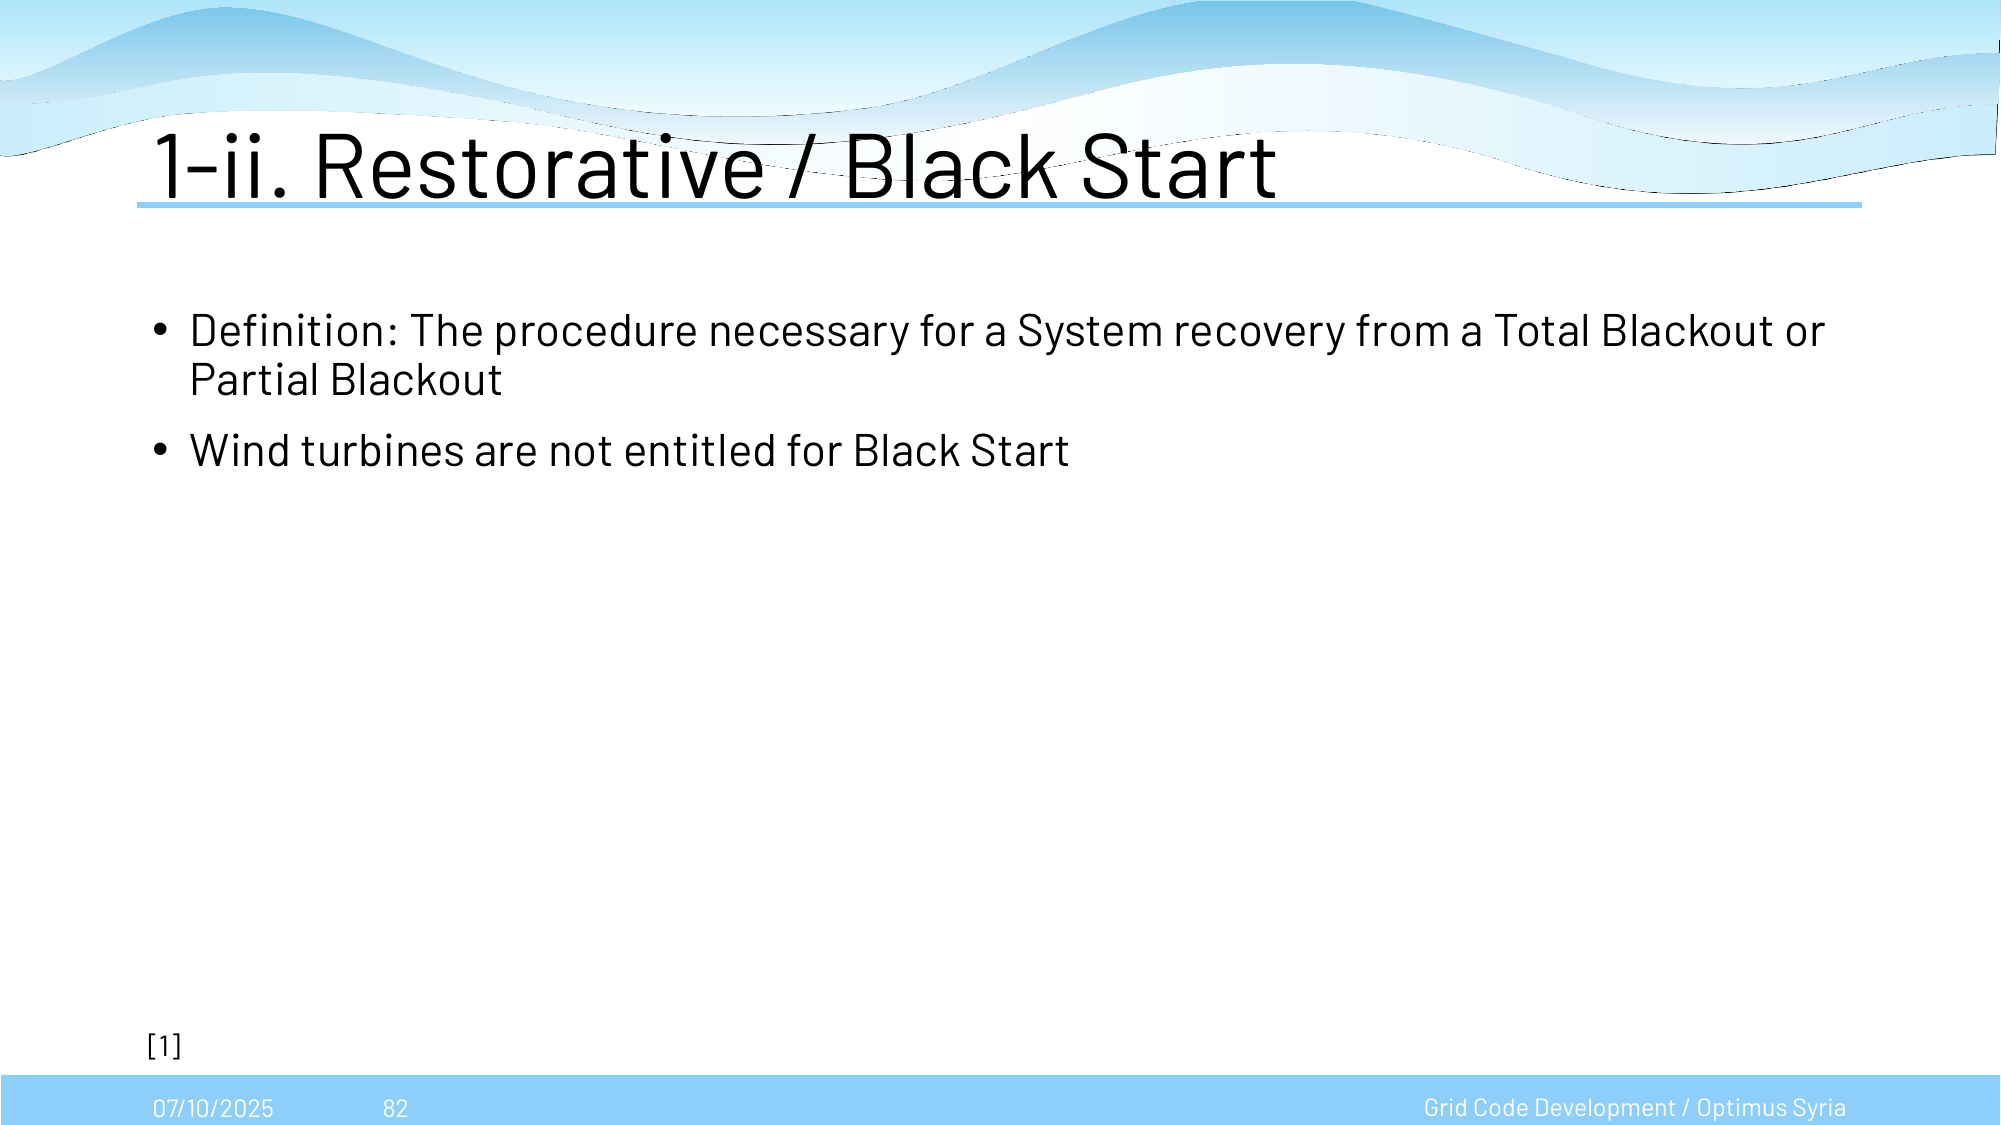

# 1-ii. Restorative / Black Start
Definition: The procedure necessary for a System recovery from a Total Blackout or Partial Blackout
Wind turbines are not entitled for Black Start

[1]
Grid Code Development / Optimus Syria
07/10/2025
82